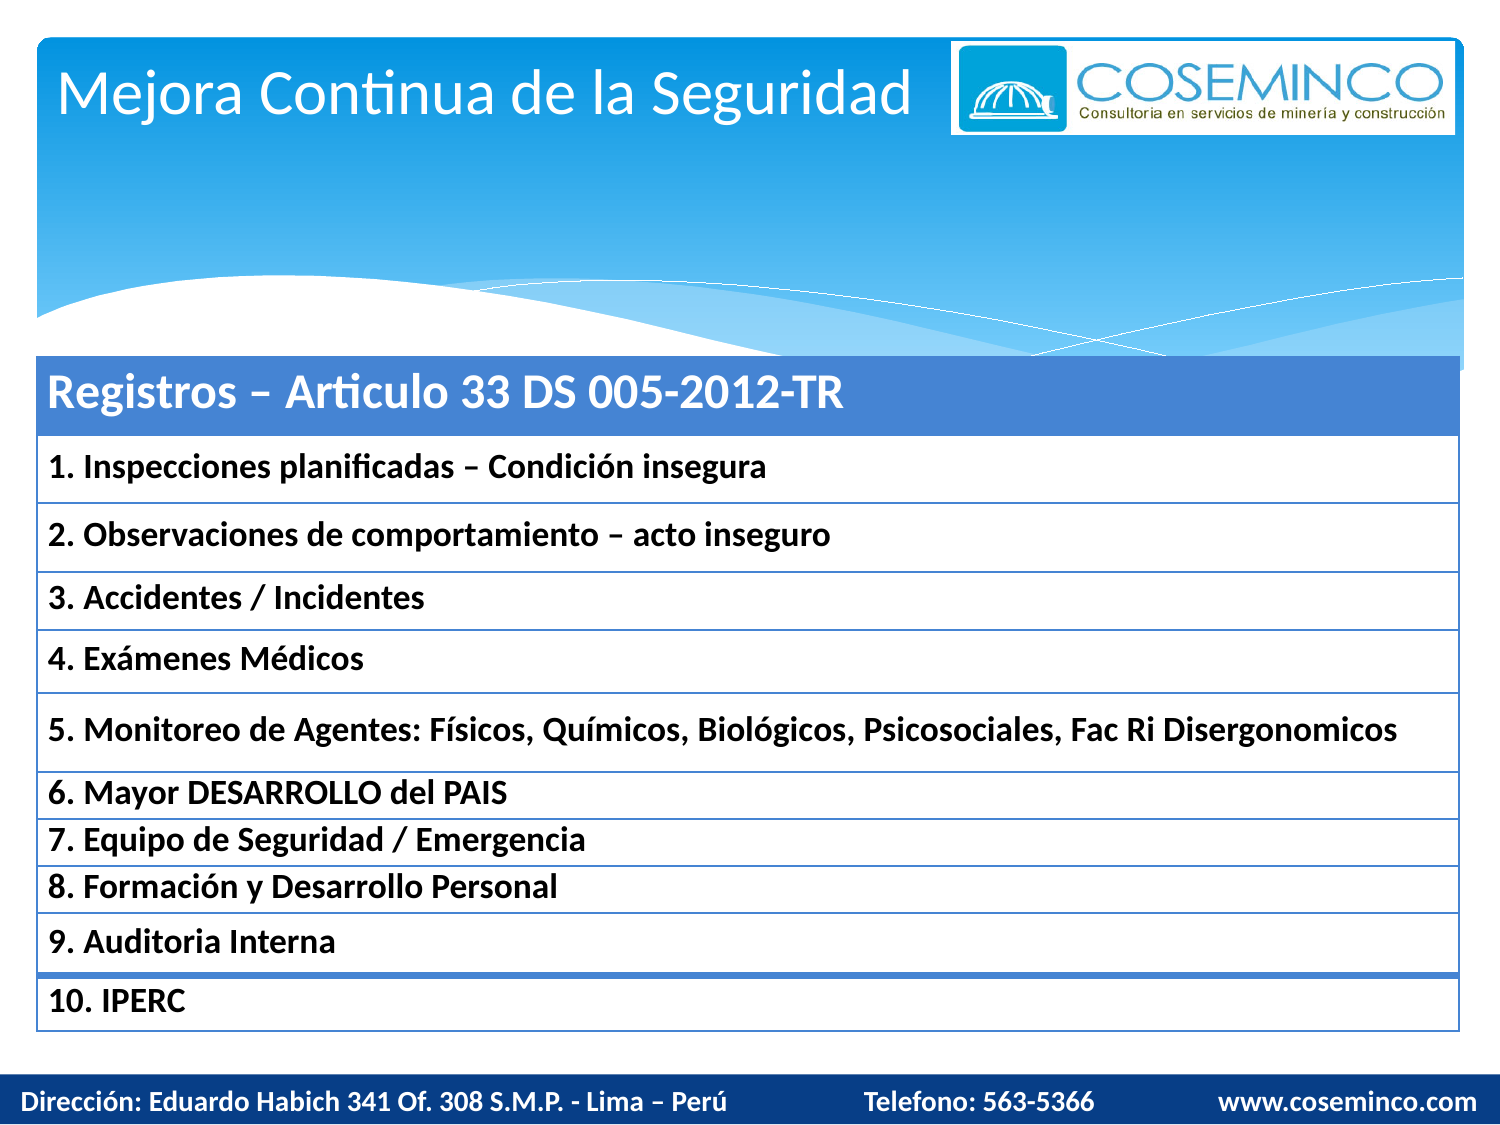

# Mejora Continua de la Seguridad
| Registros – Articulo 33 DS 005-2012-TR |
| --- |
| 1. Inspecciones planificadas – Condición insegura |
| 2. Observaciones de comportamiento – acto inseguro |
| 3. Accidentes / Incidentes |
| 4. Exámenes Médicos |
| 5. Monitoreo de Agentes: Físicos, Químicos, Biológicos, Psicosociales, Fac Ri Disergonomicos |
| 6. Mayor DESARROLLO del PAIS |
| 7. Equipo de Seguridad / Emergencia |
| 8. Formación y Desarrollo Personal |
| 9. Auditoria Interna |
| 10. IPERC |